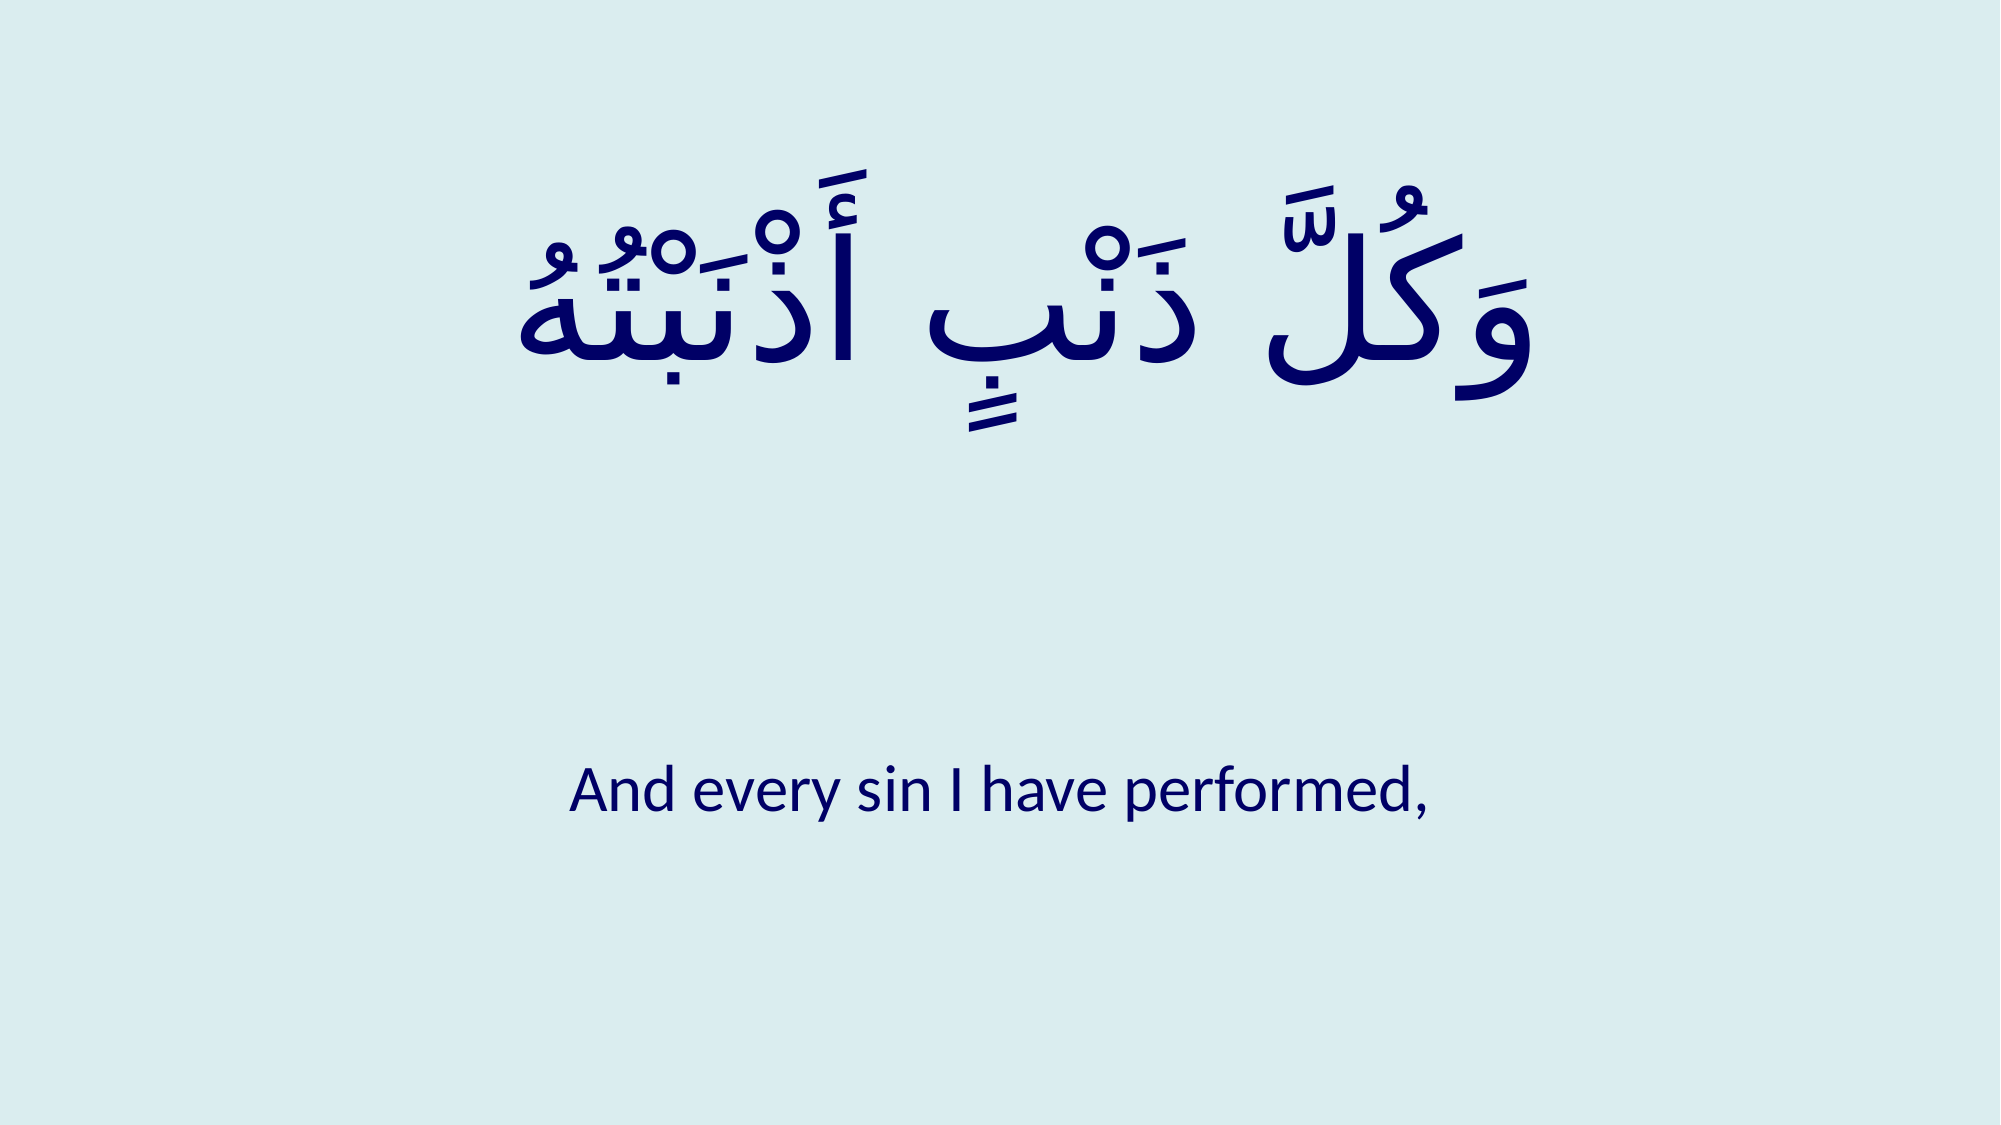

# وَكُلَّ ذَنْبٍ أَذْنَبْتُهُ
And every sin I have performed,